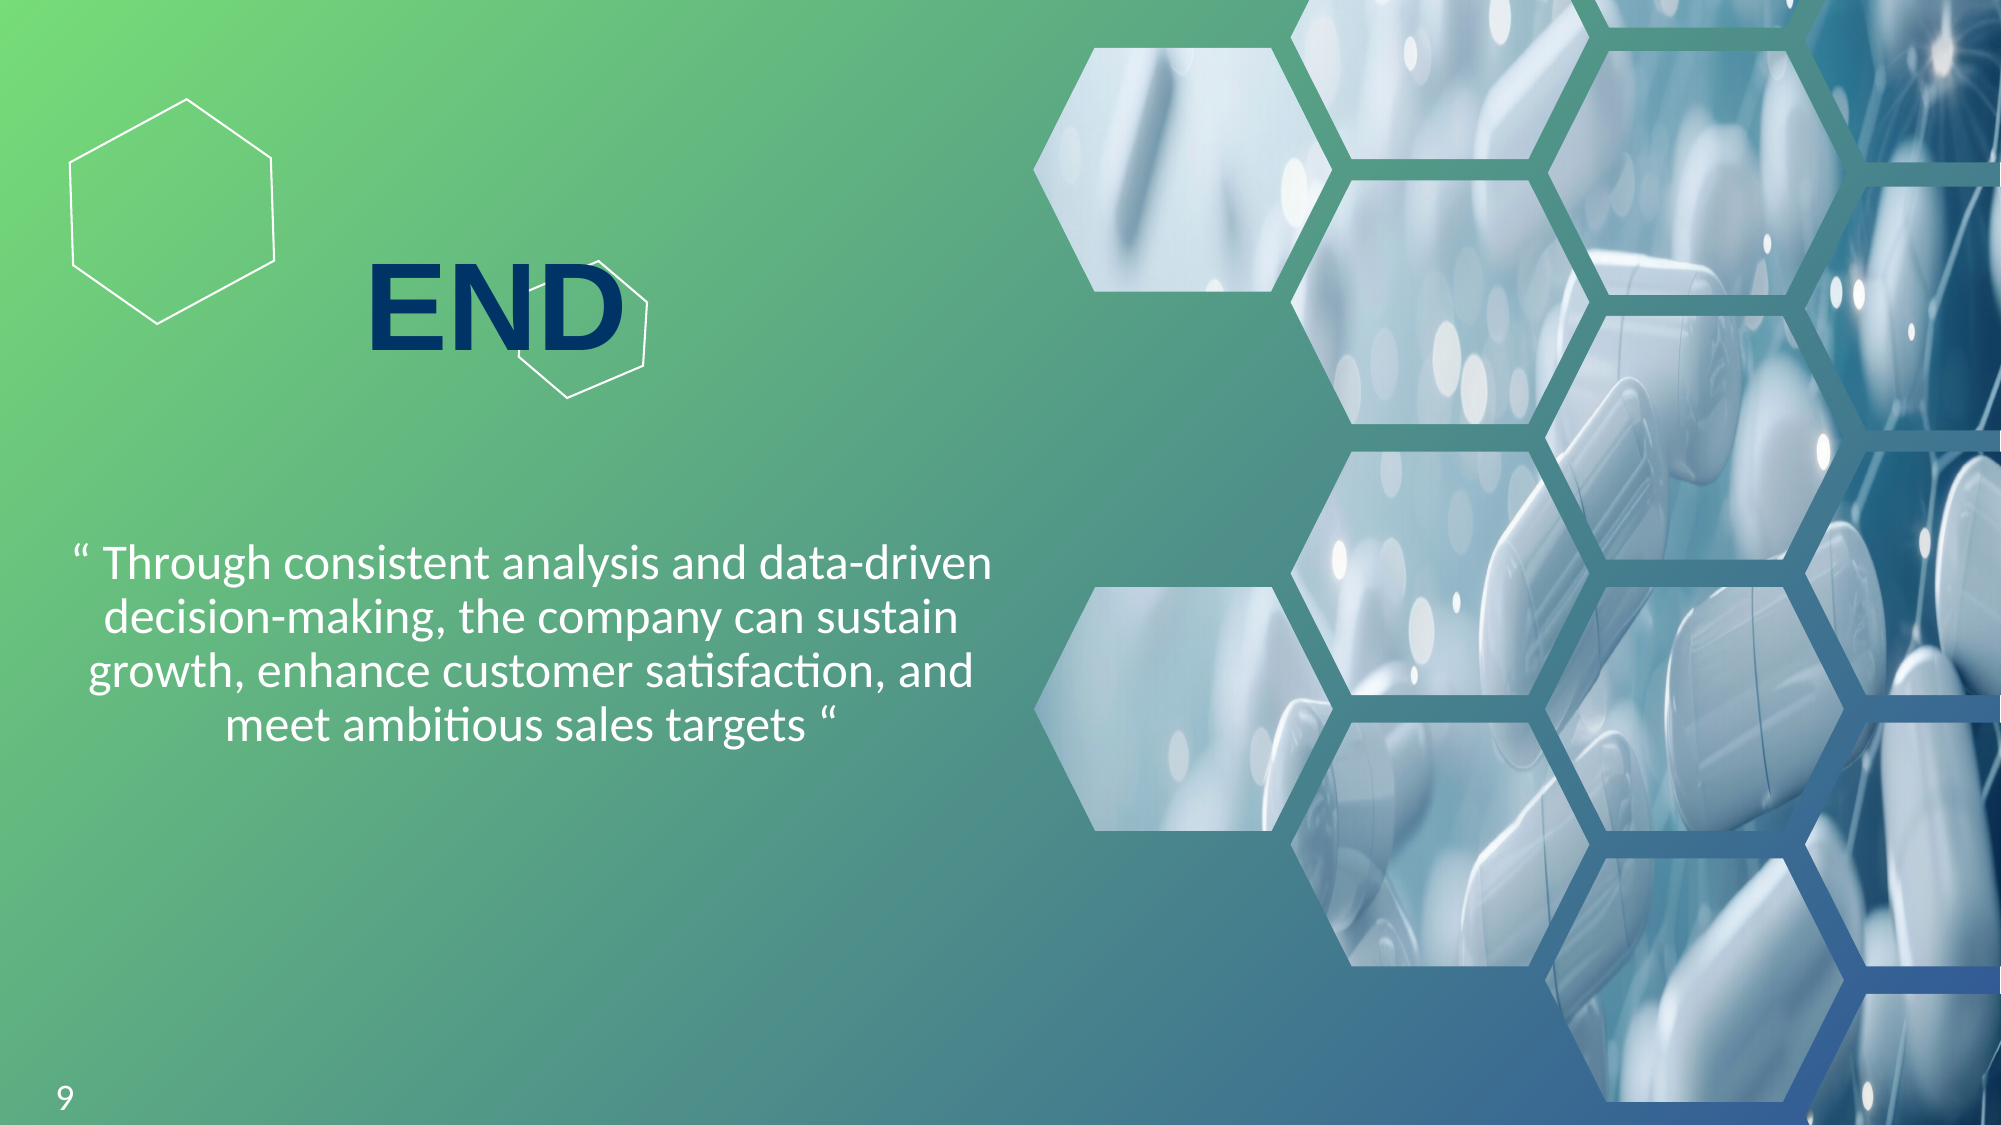

# END

“ Through consistent analysis and data-driven decision-making, the company can sustain growth, enhance customer satisfaction, and meet ambitious sales targets “
9